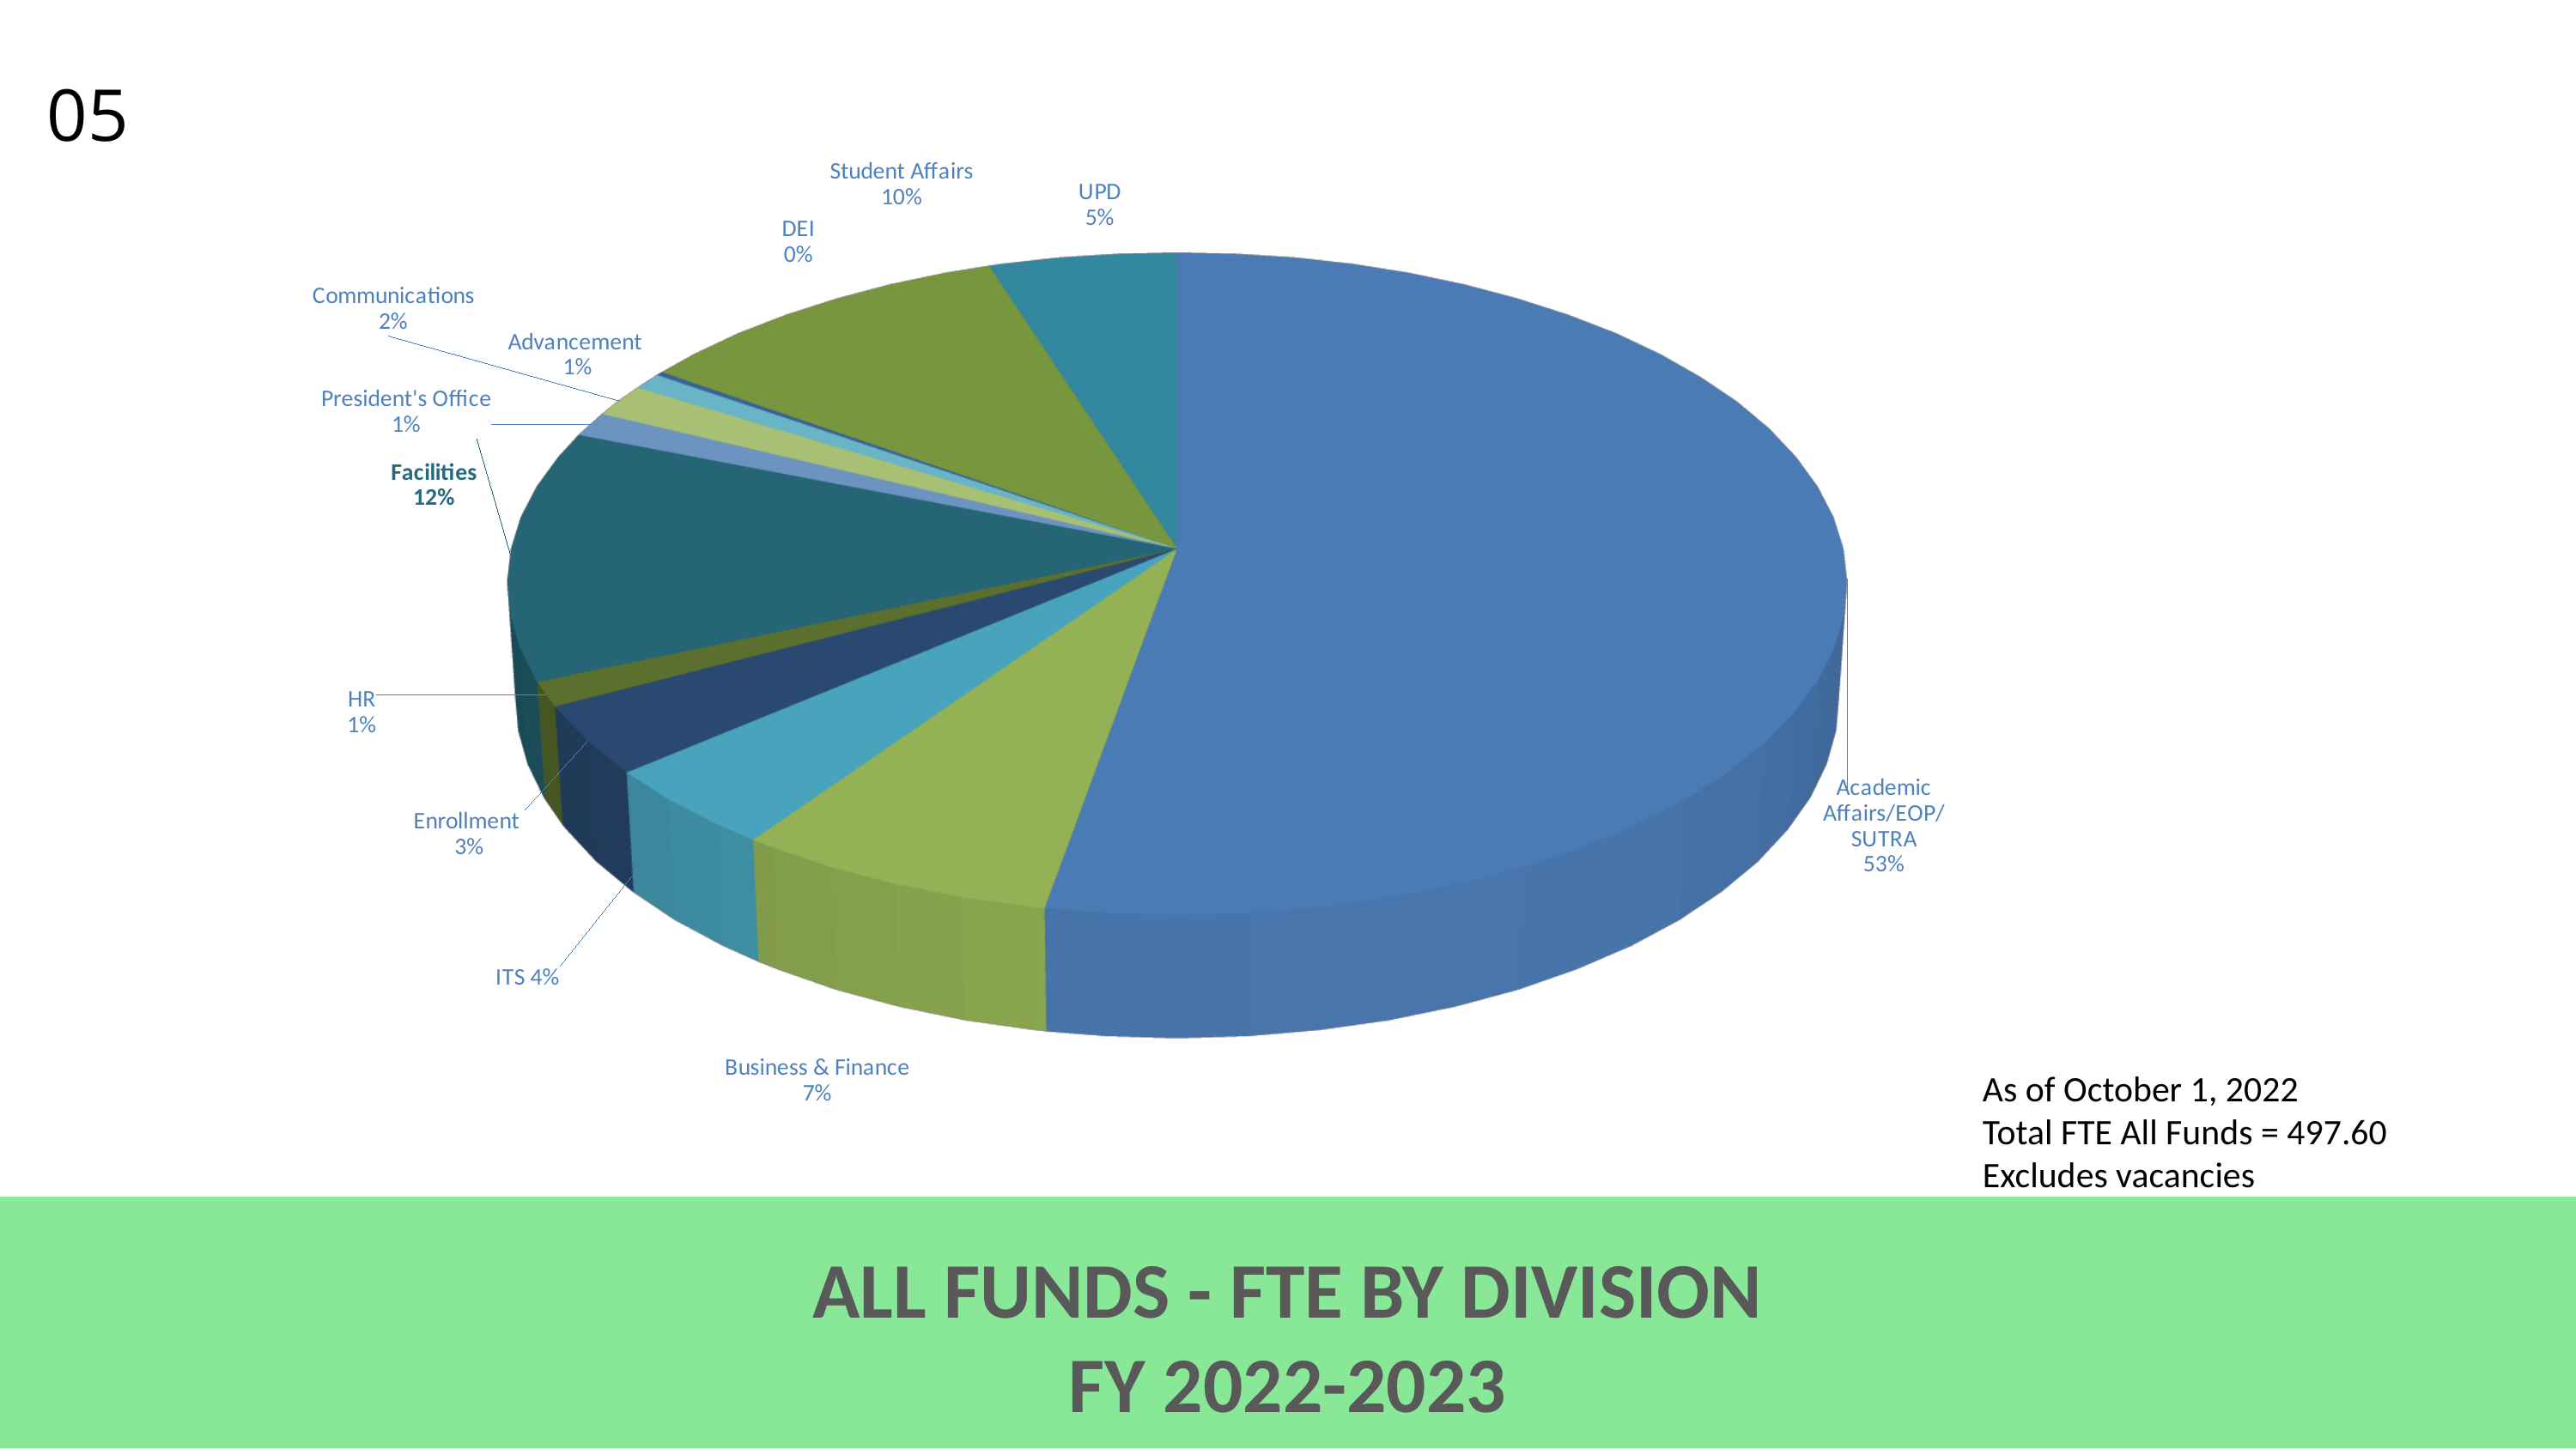

05

[unsupported chart]

10
As of October 1, 2022
Total FTE All Funds = 497.60
Excludes vacancies

All Funds - FTE by Division
FY 2022-2023